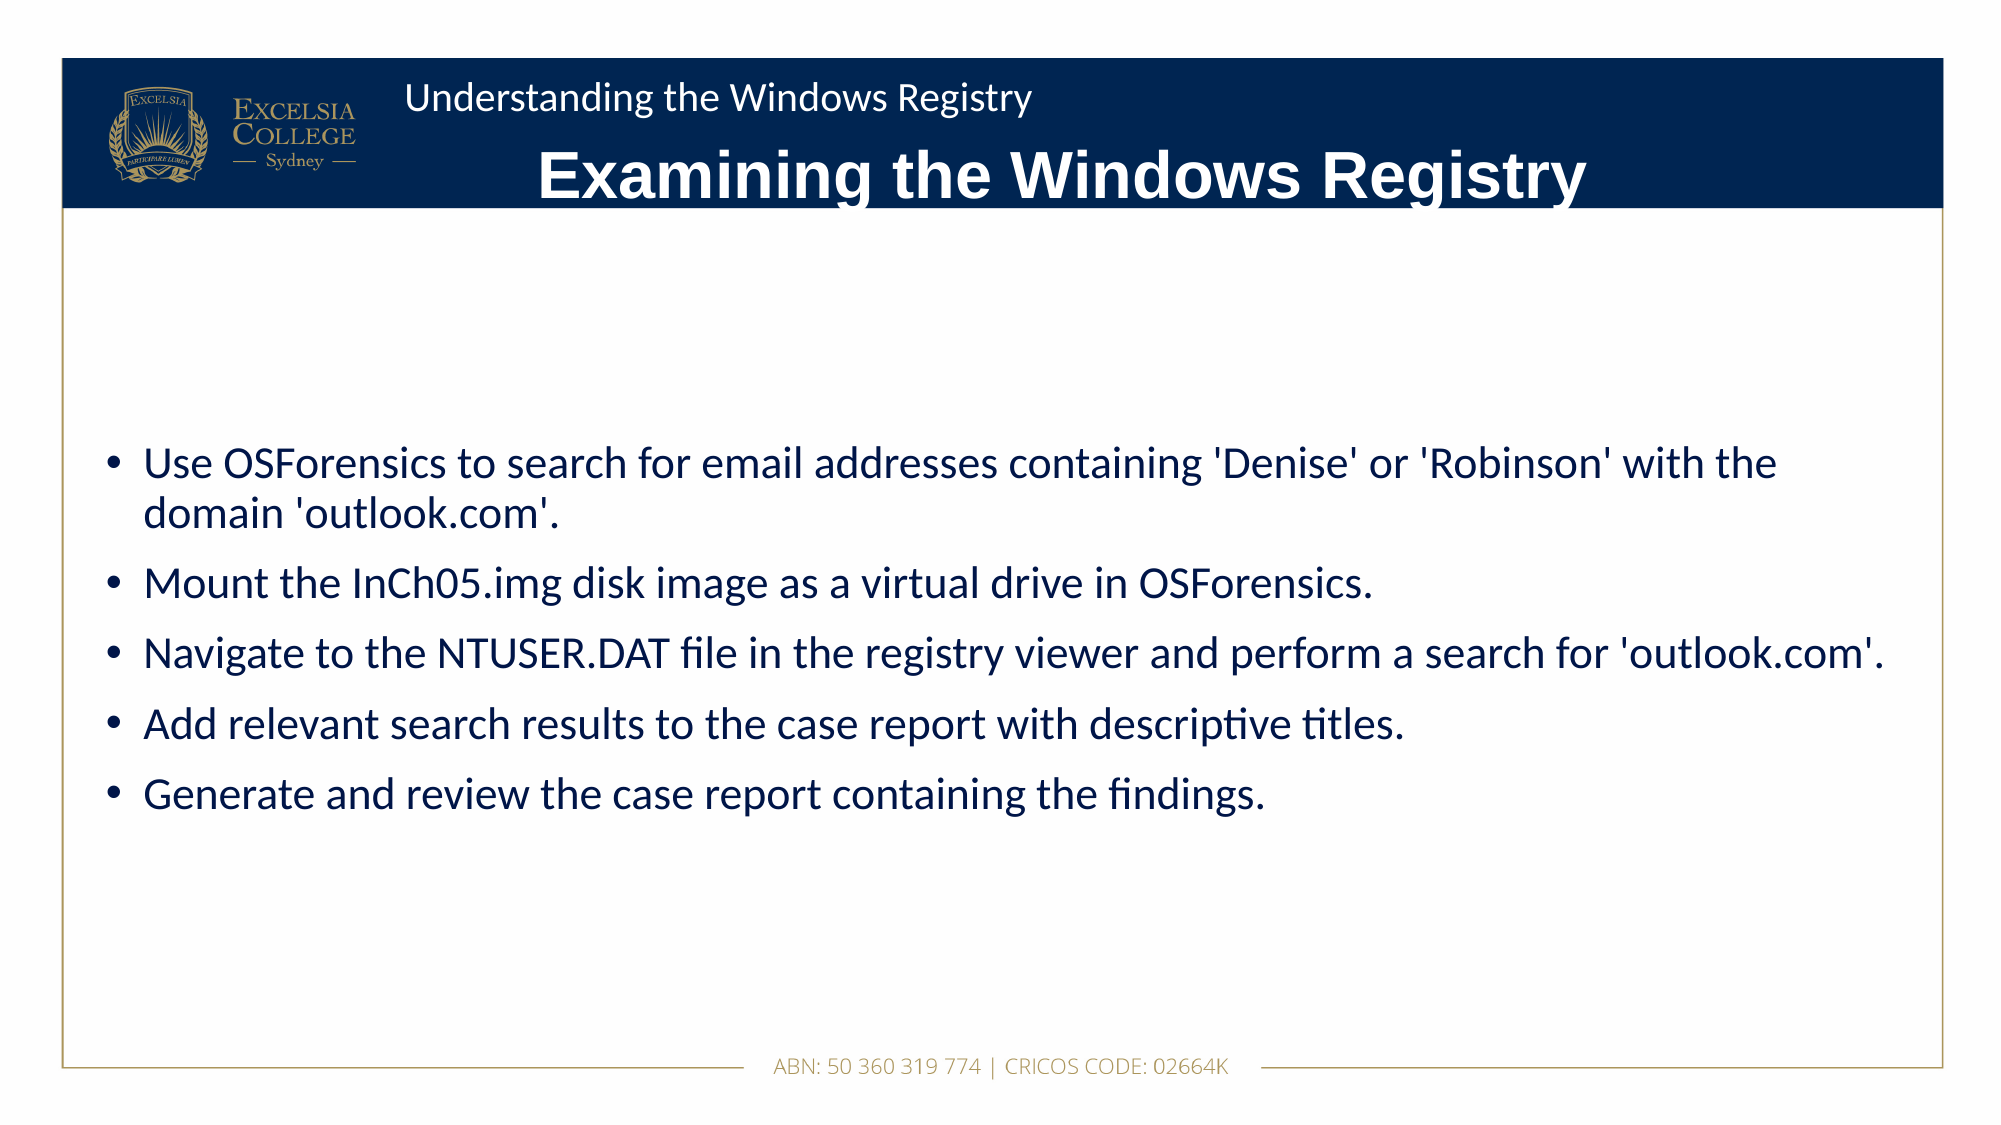

# Understanding the Windows Registry
Examining the Windows Registry
Use OSForensics to search for email addresses containing 'Denise' or 'Robinson' with the domain 'outlook.com'.
Mount the InCh05.img disk image as a virtual drive in OSForensics.
Navigate to the NTUSER.DAT file in the registry viewer and perform a search for 'outlook.com'.
Add relevant search results to the case report with descriptive titles.
Generate and review the case report containing the findings.